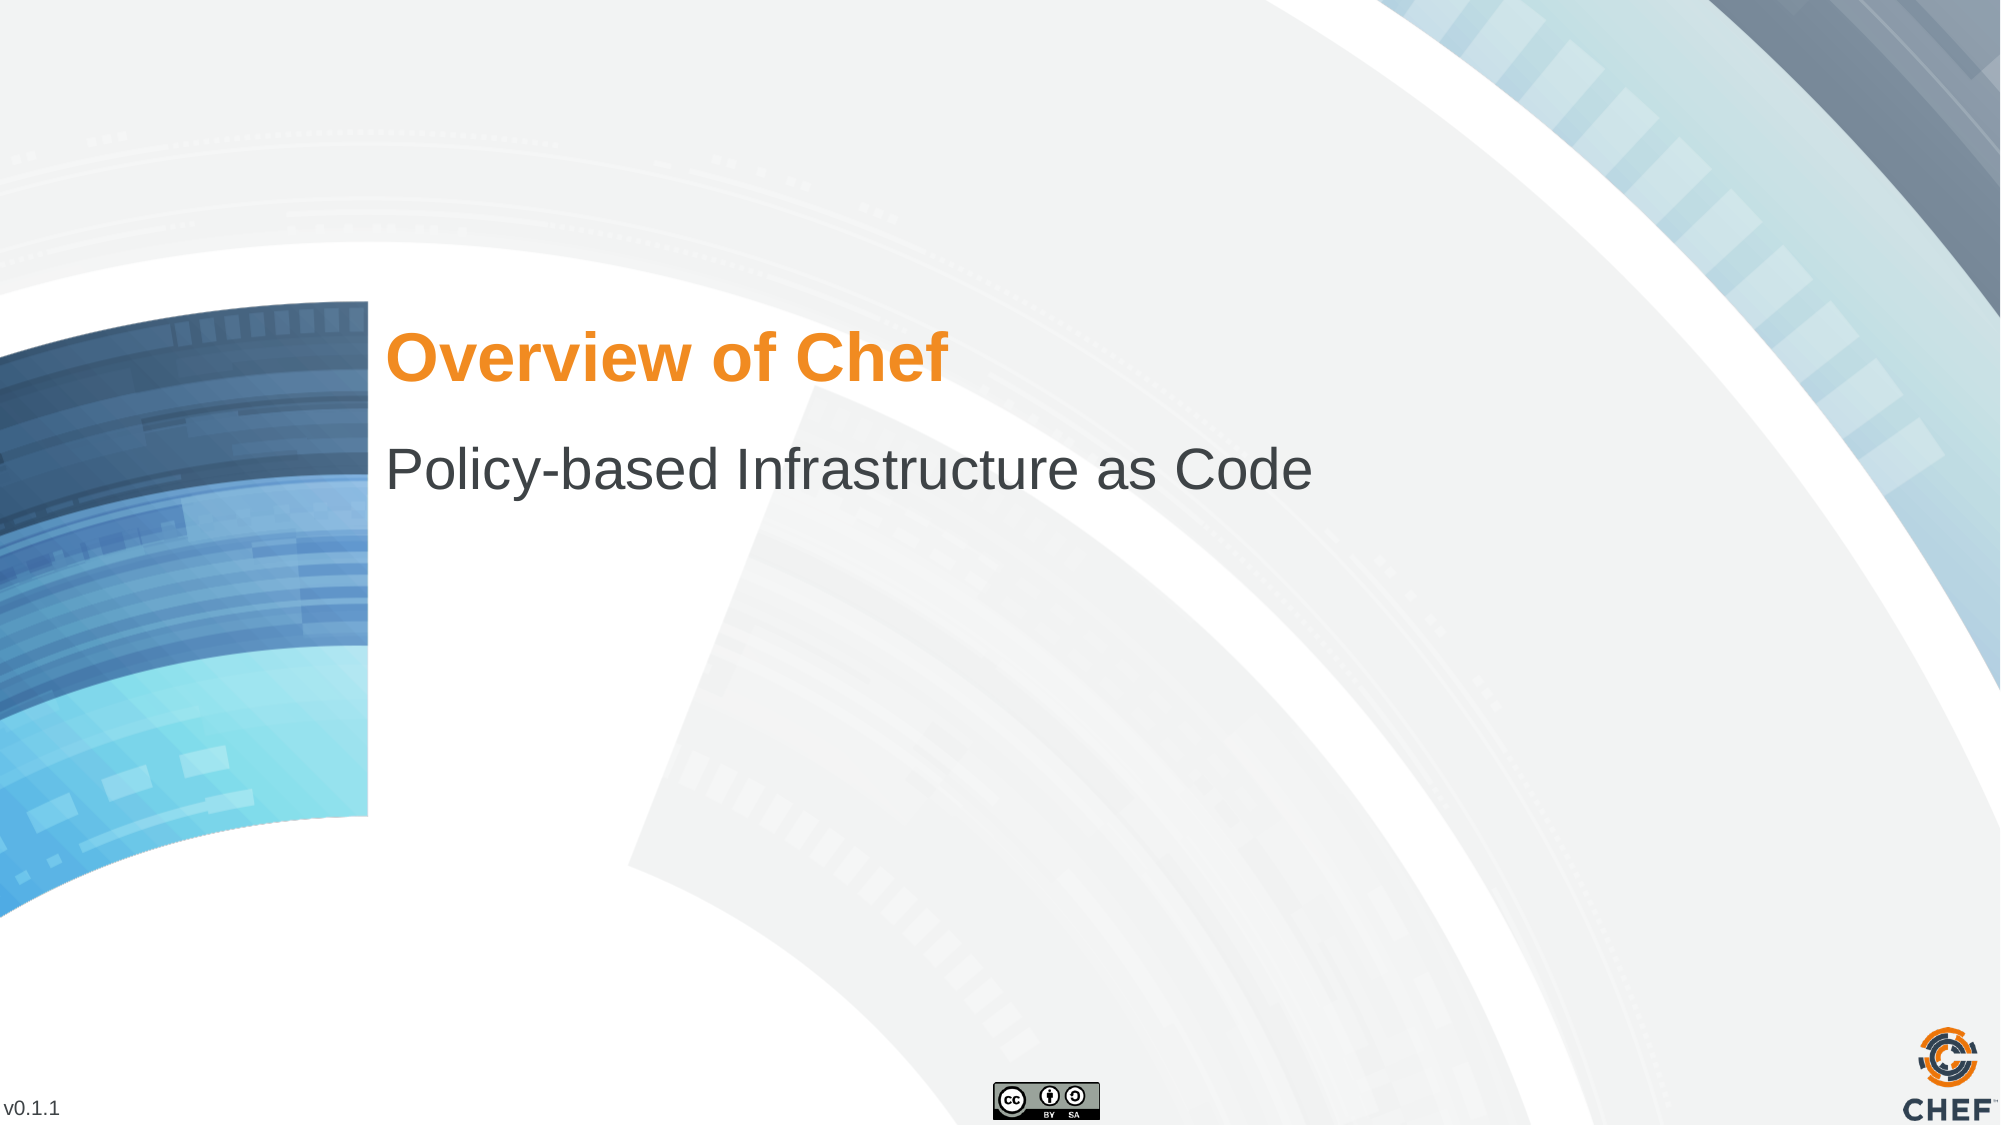

# Overview of Chef
Policy-based Infrastructure as Code